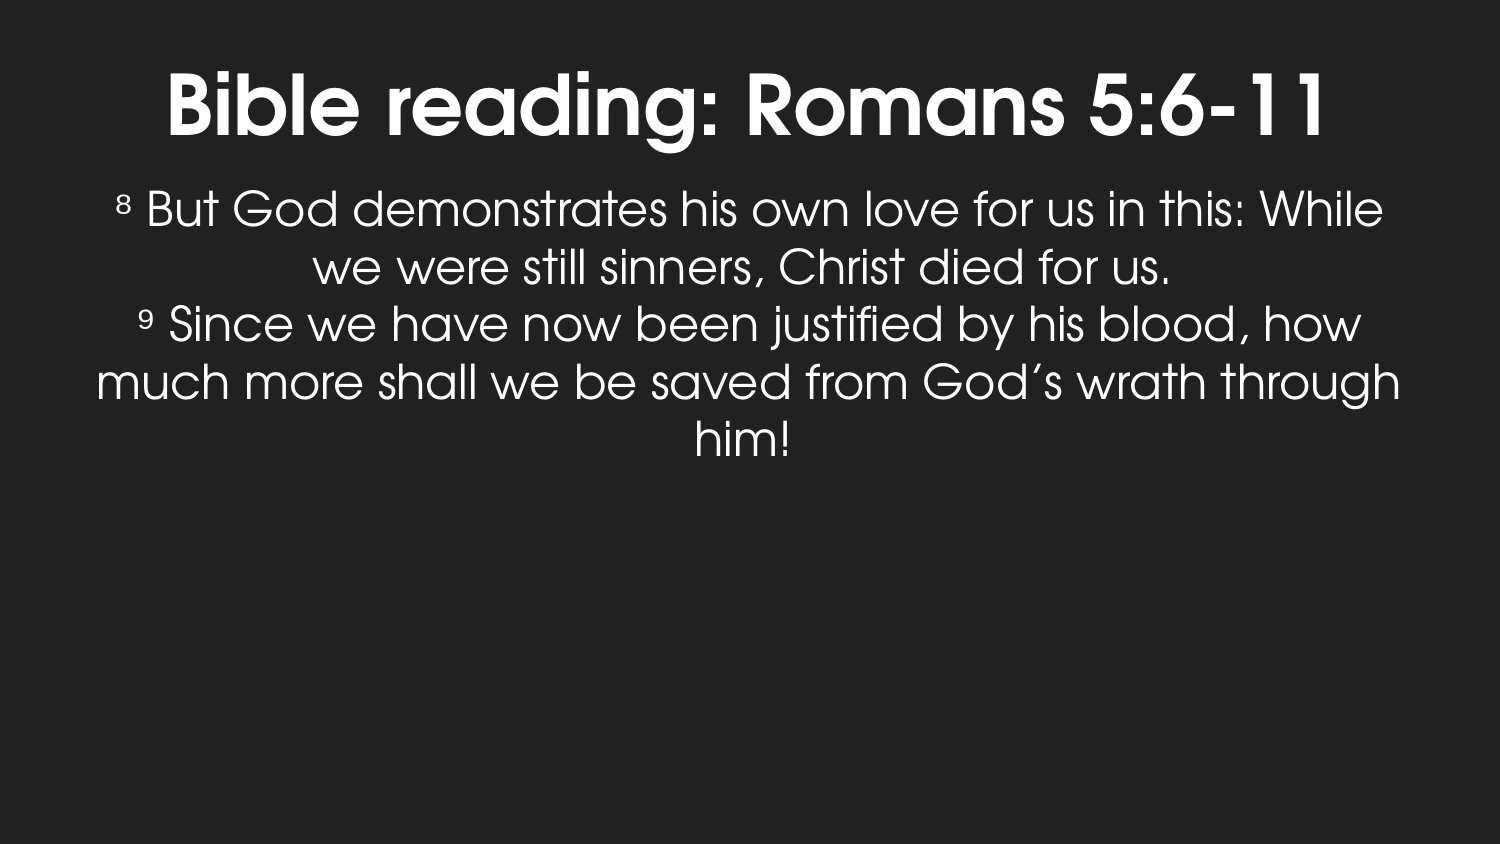

Bible reading: Romans 5:6-11
⁸ But God demonstrates his own love for us in this: While we were still sinners, Christ died for us.
⁹ Since we have now been justified by his blood, how much more shall we be saved from God’s wrath through him!